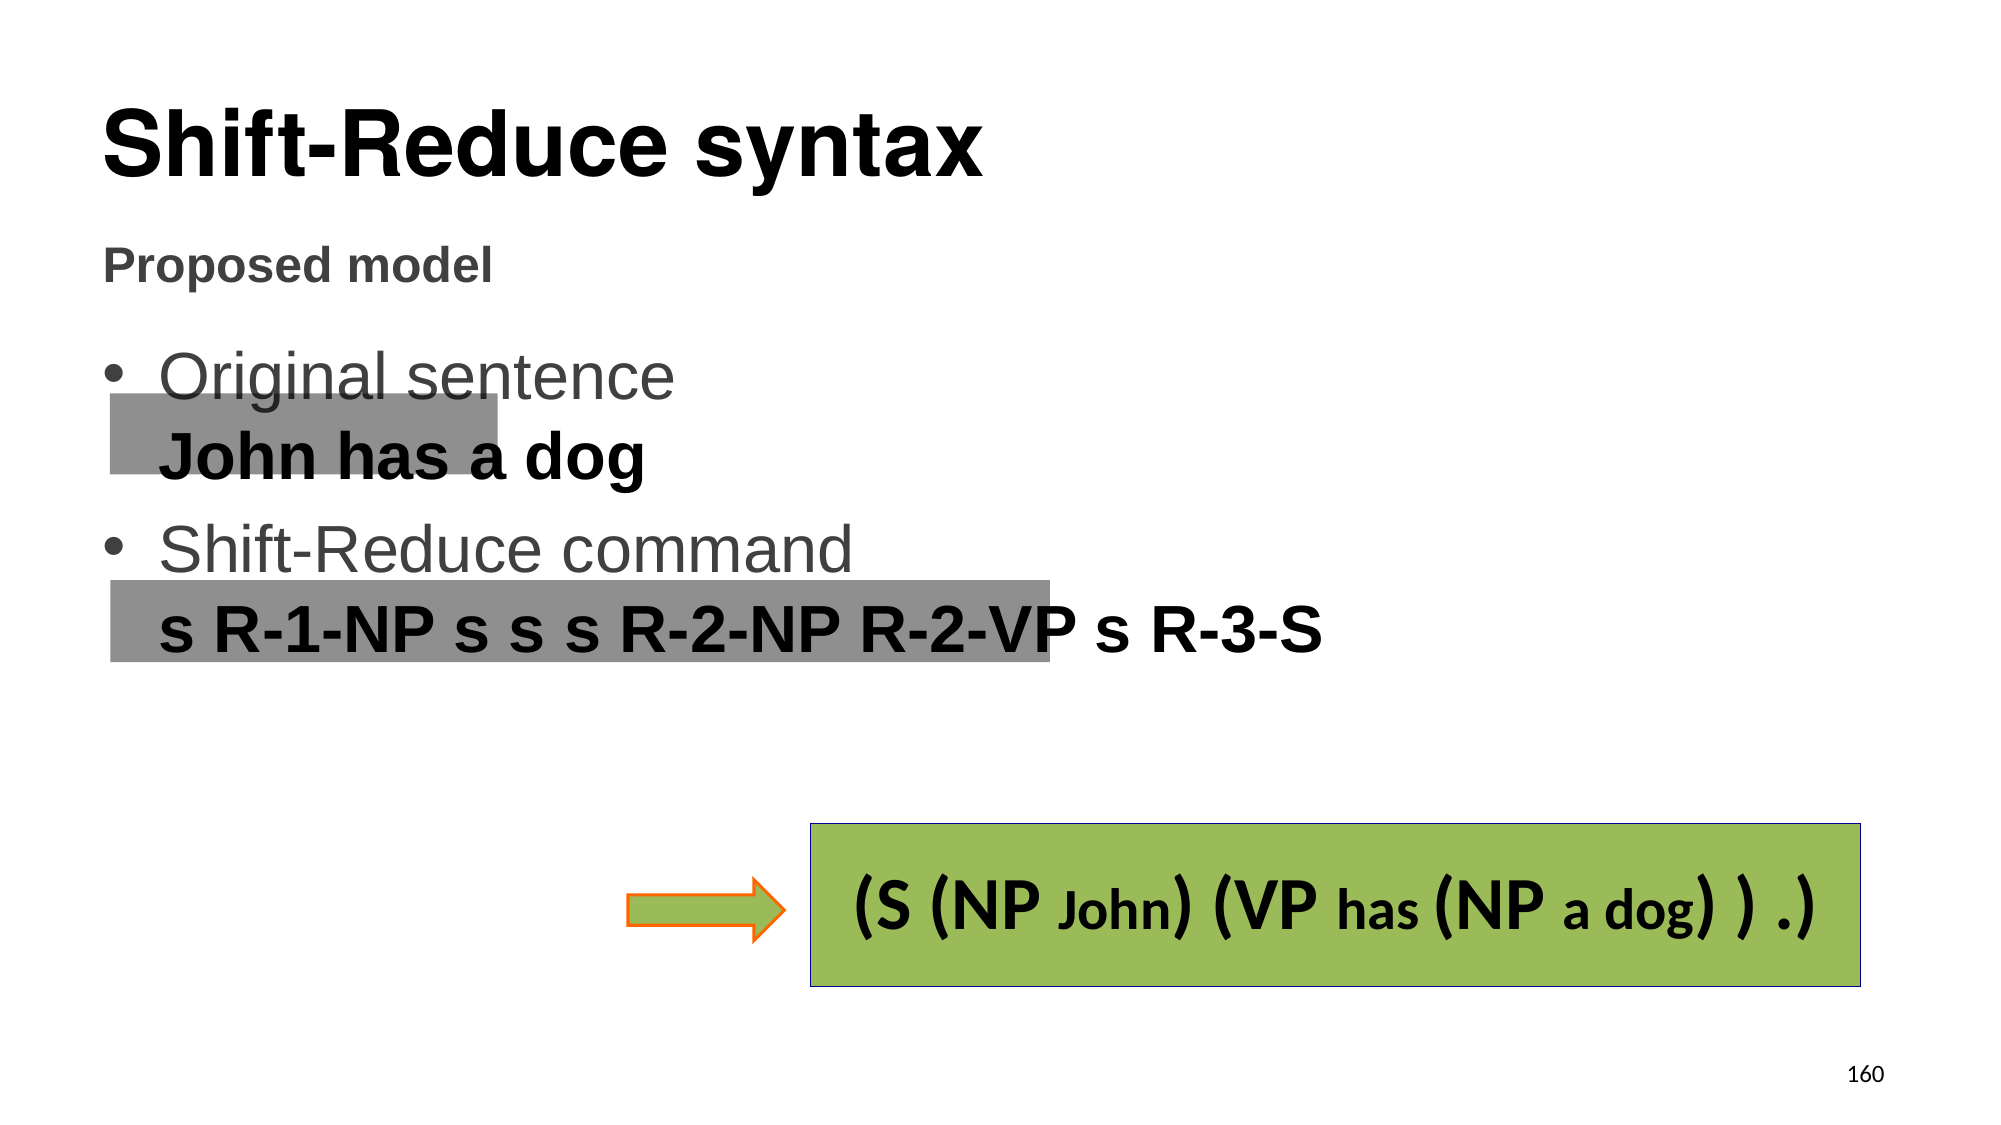

# Shift-Reduce syntax
Proposed model
Original sentence
John has a dog
Shift-Reduce command
s R-1-NP s s s R-2-NP R-2-VP s R-3-S

(S (NP John) (VP has (NP a dog) ) .)

160